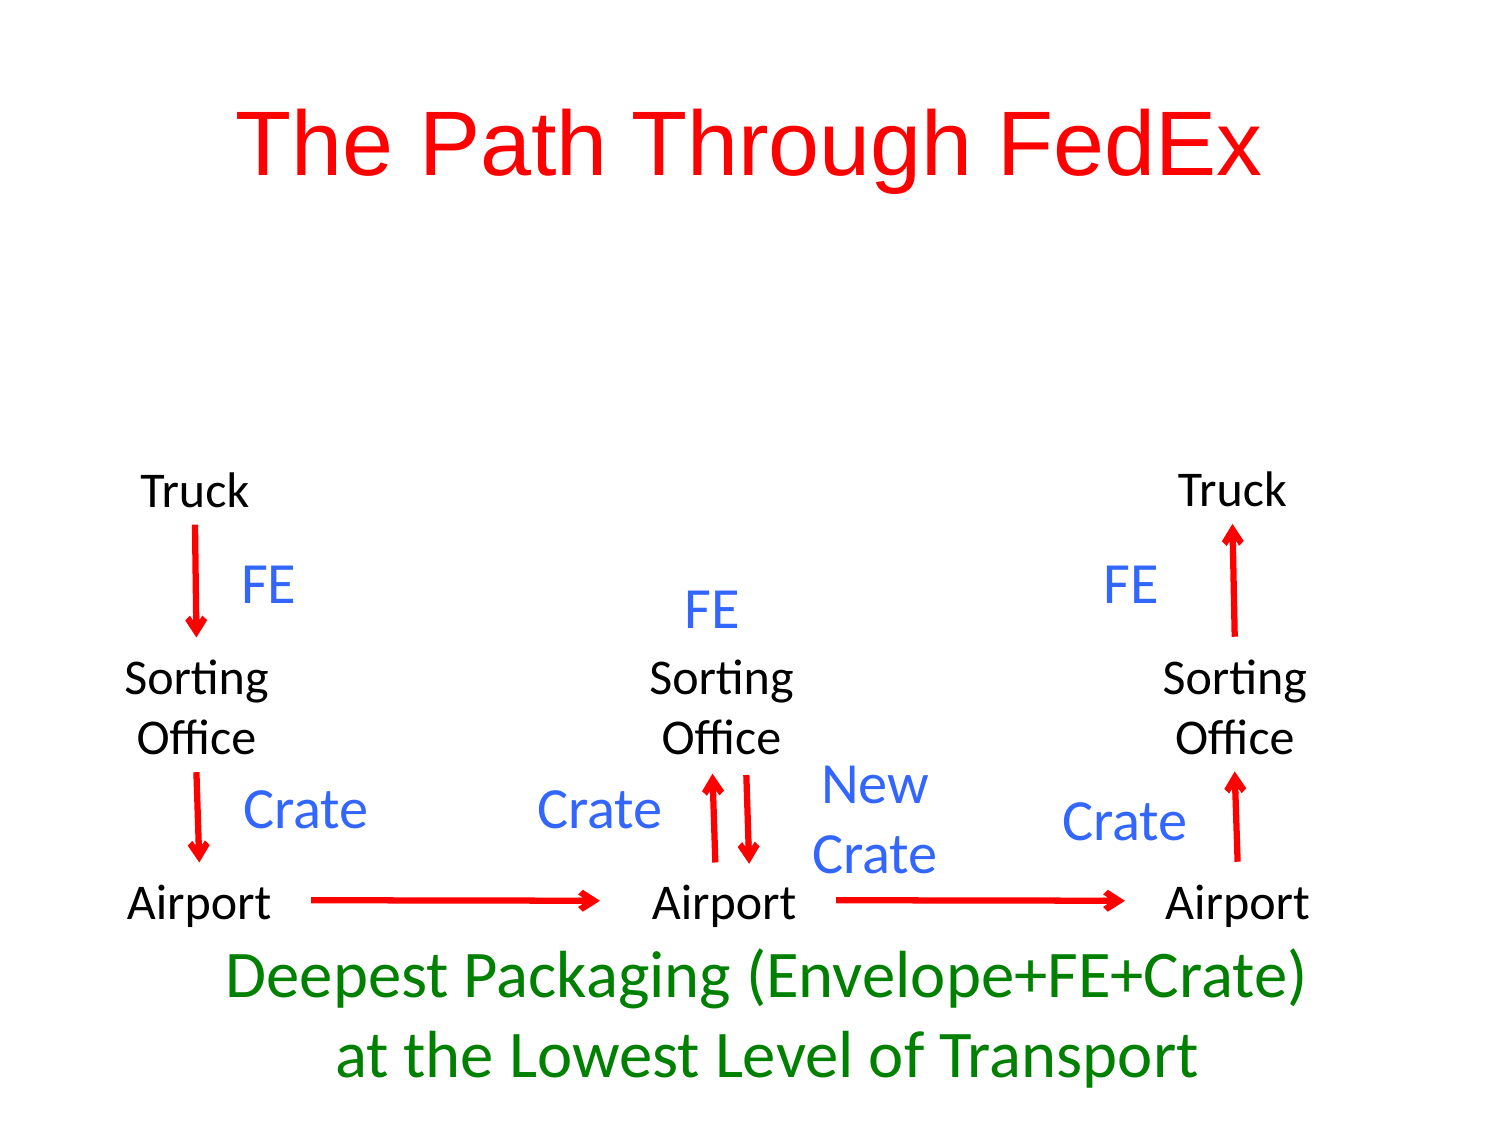

# The Path Through FedEx
Truck
Truck
FE
FE
FE
Sorting
Office
Sorting
Office
Sorting
Office
New
Crate
Crate
Crate
Crate
Airport
Airport
Airport
Deepest Packaging (Envelope+FE+Crate)
at the Lowest Level of Transport